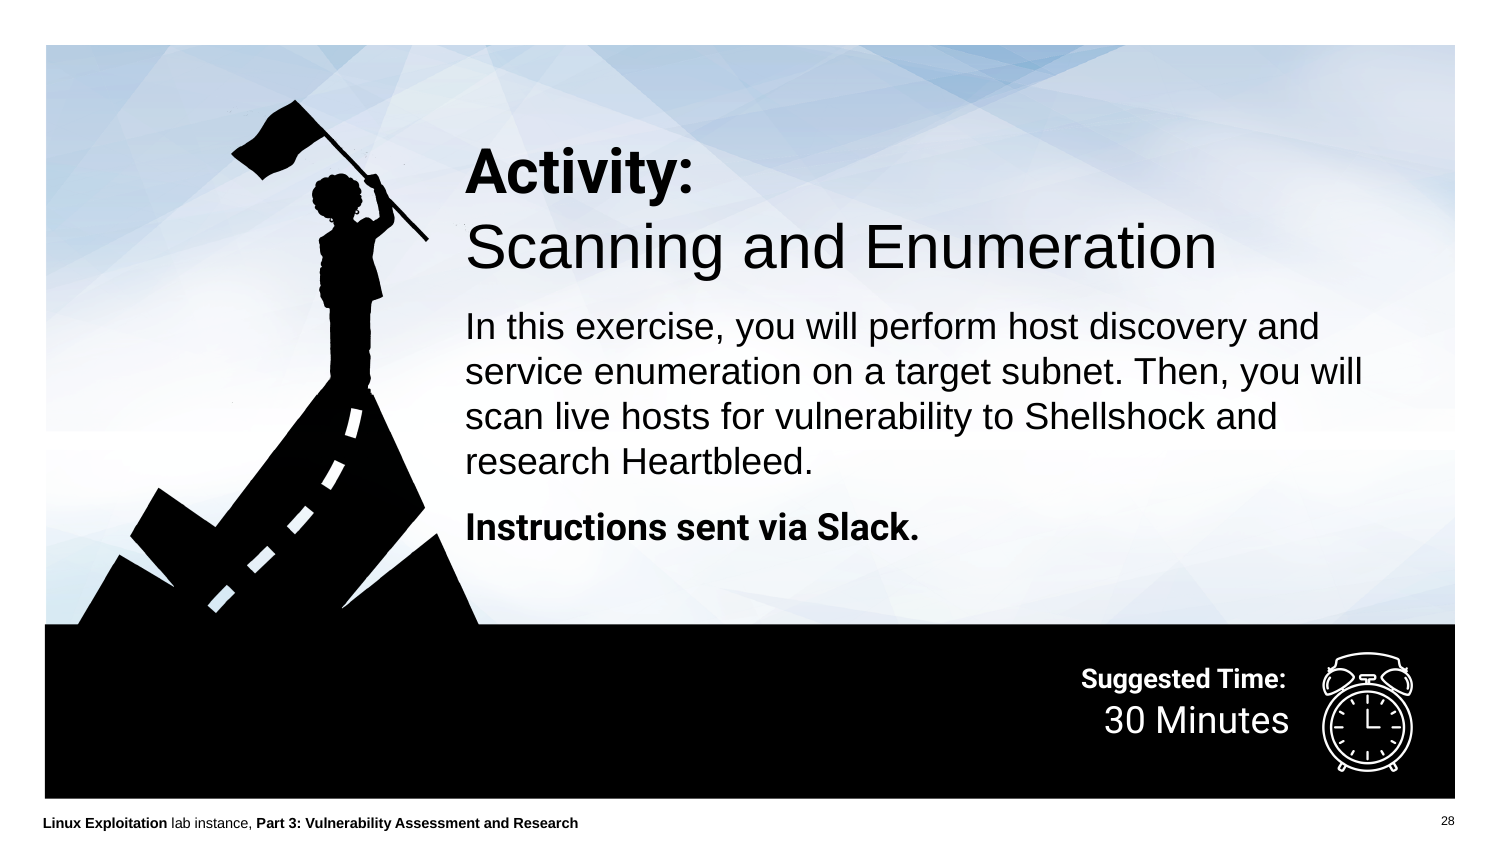

# Activity: Scanning and Enumeration
In this exercise, you will perform host discovery and service enumeration on a target subnet. Then, you will scan live hosts for vulnerability to Shellshock and research Heartbleed.
Instructions sent via Slack.

30 Minutes
Linux Exploitation lab instance, Part 3: Vulnerability Assessment and Research
28